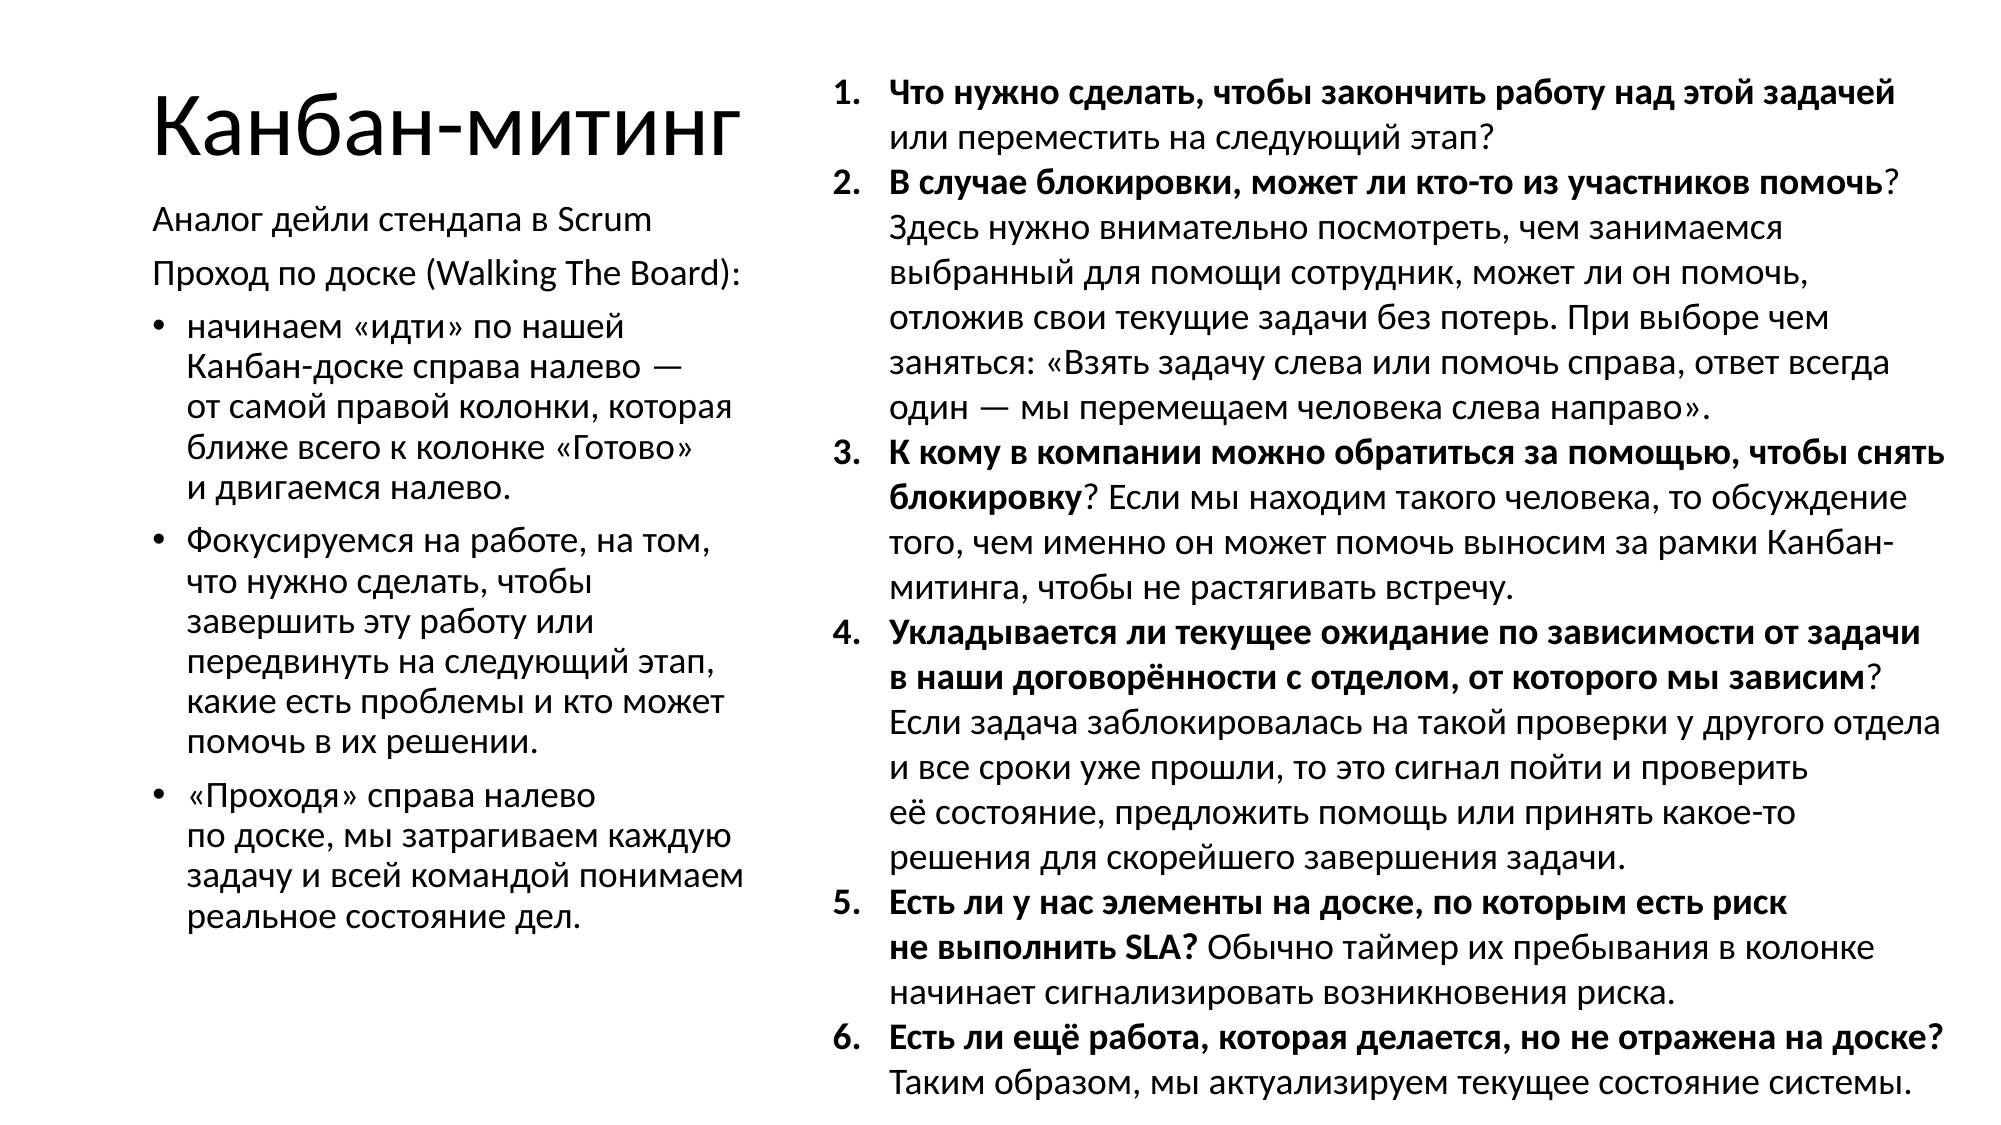

# Канбан-митинг
Что нужно сделать, чтобы закончить работу над этой задачей или переместить на следующий этап?
В случае блокировки, может ли кто-то из участников помочь? Здесь нужно внимательно посмотреть, чем занимаемся выбранный для помощи сотрудник, может ли он помочь, отложив свои текущие задачи без потерь. При выборе чем заняться: «Взять задачу слева или помочь справа, ответ всегда один — мы перемещаем человека слева направо».
К кому в компании можно обратиться за помощью, чтобы снять блокировку? Если мы находим такого человека, то обсуждение того, чем именно он может помочь выносим за рамки Канбан-митинга, чтобы не растягивать встречу.
Укладывается ли текущее ожидание по зависимости от задачи в наши договорённости с отделом, от которого мы зависим? Если задача заблокировалась на такой проверки у другого отдела и все сроки уже прошли, то это сигнал пойти и проверить её состояние, предложить помощь или принять какое-то решения для скорейшего завершения задачи.
Есть ли у нас элементы на доске, по которым есть риск не выполнить SLA? Обычно таймер их пребывания в колонке начинает сигнализировать возникновения риска.
Есть ли ещё работа, которая делается, но не отражена на доске? Таким образом, мы актуализируем текущее состояние системы.
Аналог дейли стендапа в Scrum
Проход по доске (Walking The Board):
начинаем «идти» по нашей Канбан-доске справа налево — от самой правой колонки, которая ближе всего к колонке «Готово» и двигаемся налево.
Фокусируемся на работе, на том, что нужно сделать, чтобы завершить эту работу или передвинуть на следующий этап, какие есть проблемы и кто может помочь в их решении.
«Проходя» справа налево по доске, мы затрагиваем каждую задачу и всей командой понимаем реальное состояние дел.